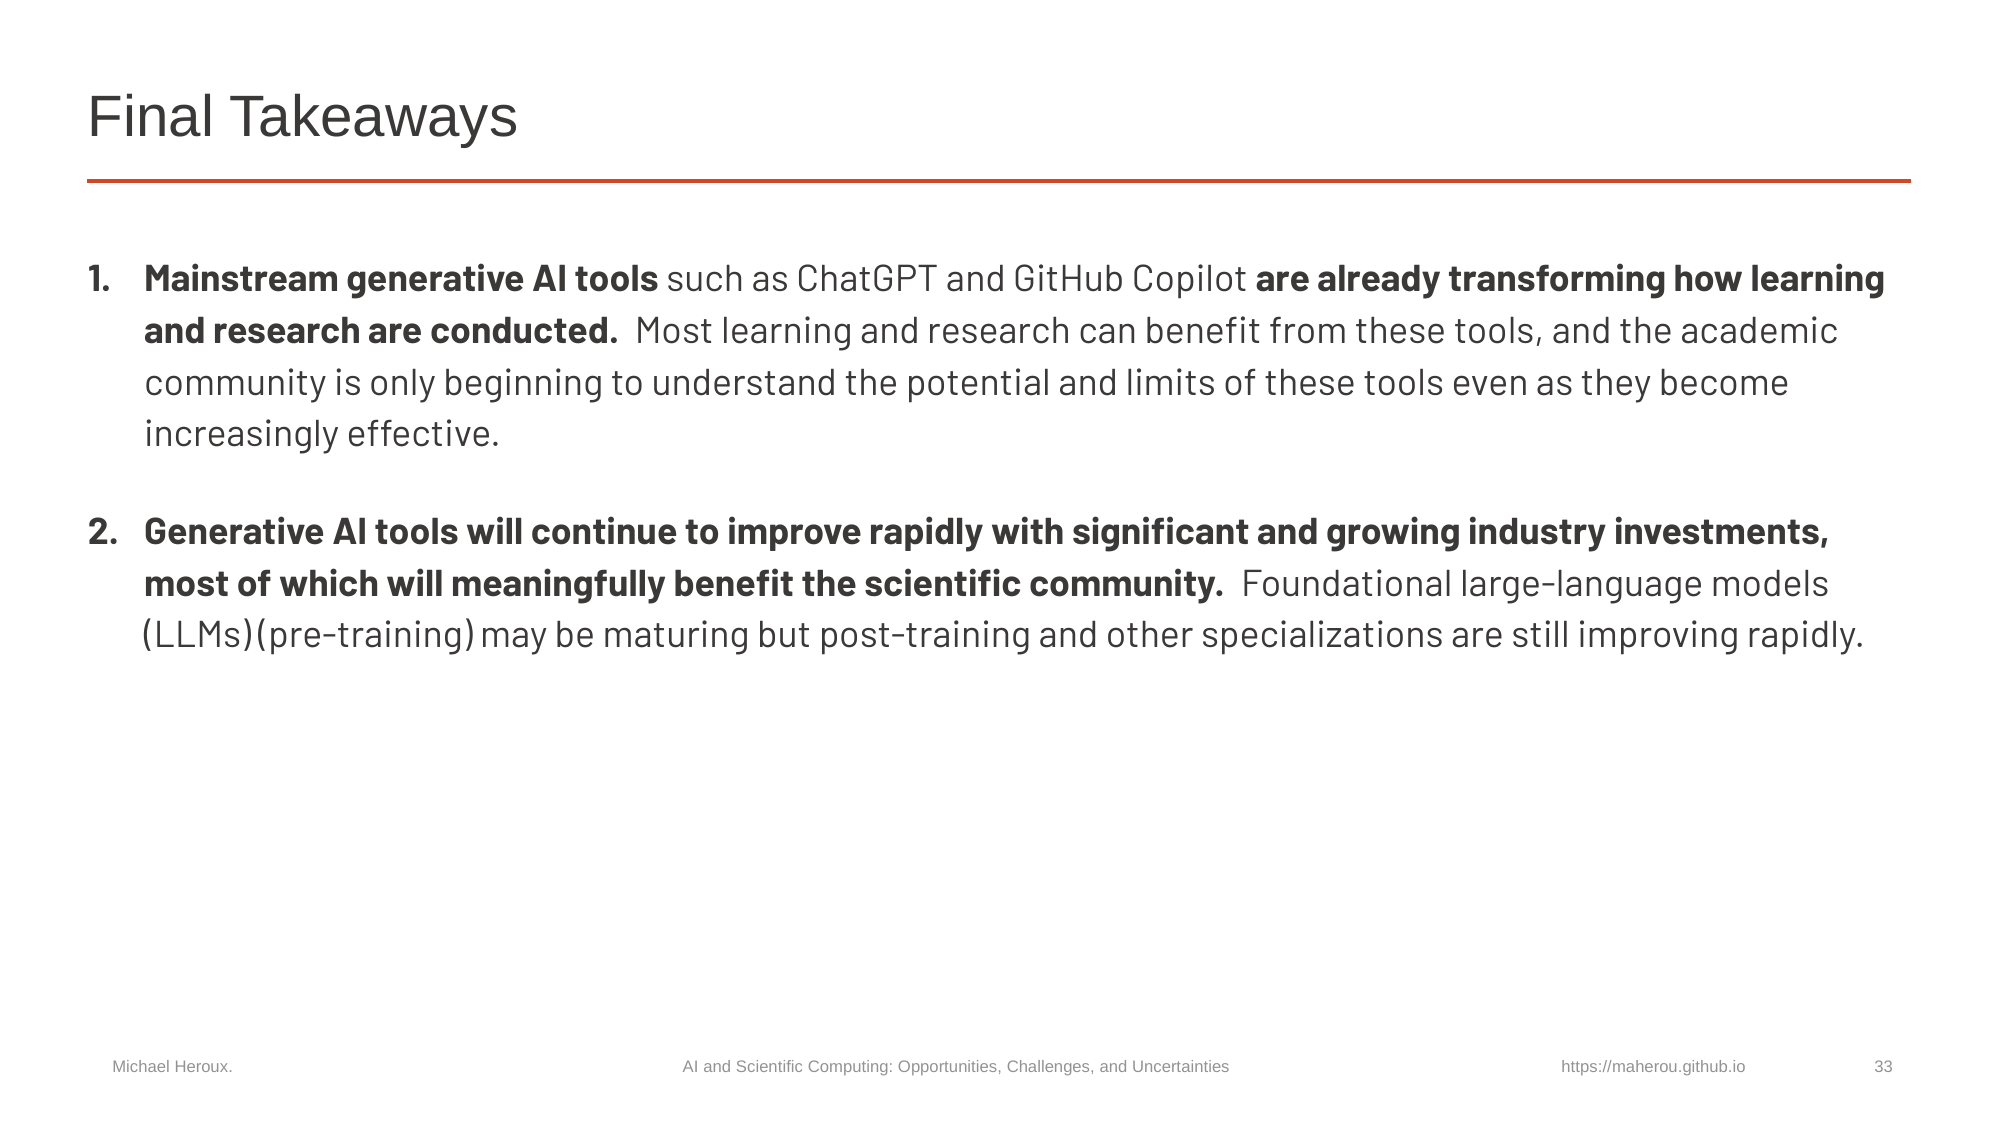

# Final Takeaways
Mainstream generative AI tools such as ChatGPT and GitHub Copilot are already transforming how learning and research are conducted.  Most learning and research can benefit from these tools, and the academic community is only beginning to understand the potential and limits of these tools even as they become increasingly effective.
Generative AI tools will continue to improve rapidly with significant and growing industry investments, most of which will meaningfully benefit the scientific community.  Foundational large-language models (LLMs) (pre-training) may be maturing but post-training and other specializations are still improving rapidly.
      Michael Heroux.
AI and Scientific Computing: Opportunities, Challenges, and Uncertainties
 https://maherou.github.io                           33